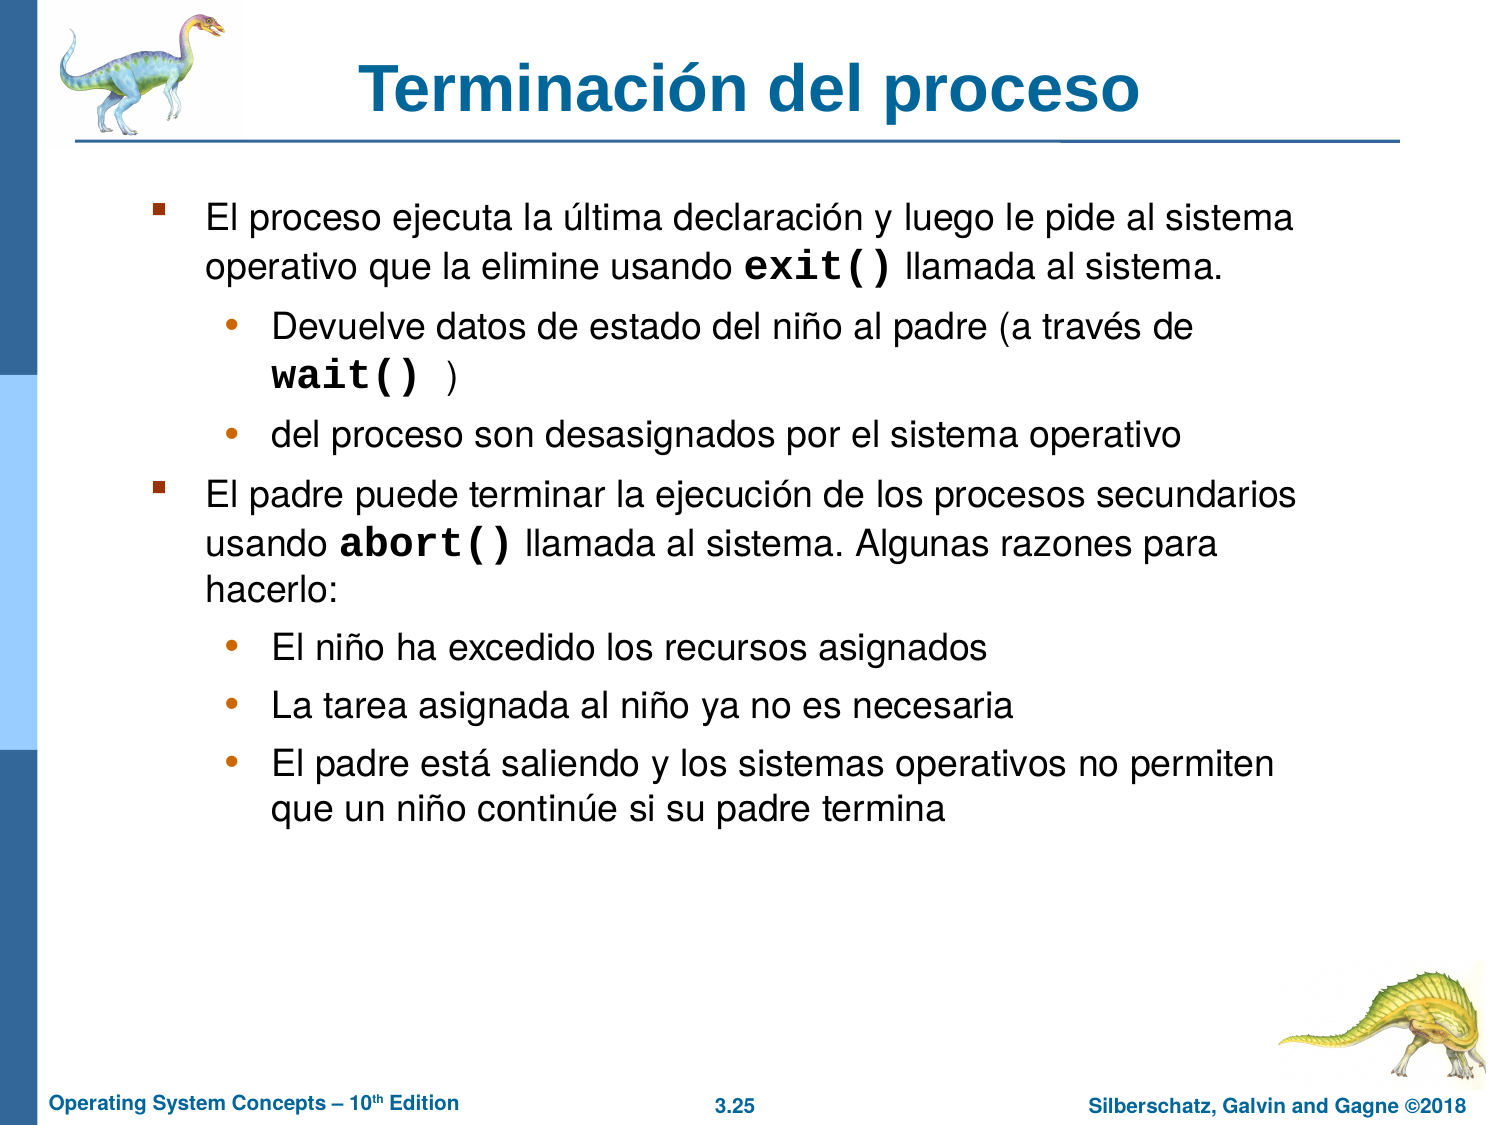

# Terminación del proceso
El proceso ejecuta la última declaración y luego le pide al sistema operativo que la elimine usando exit() llamada al sistema.
Devuelve datos de estado del niño al padre (a través de wait() )
del proceso son desasignados por el sistema operativo
El padre puede terminar la ejecución de los procesos secundarios usando abort() llamada al sistema. Algunas razones para hacerlo:
El niño ha excedido los recursos asignados
La tarea asignada al niño ya no es necesaria
El padre está saliendo y los sistemas operativos no permiten que un niño continúe si su padre termina